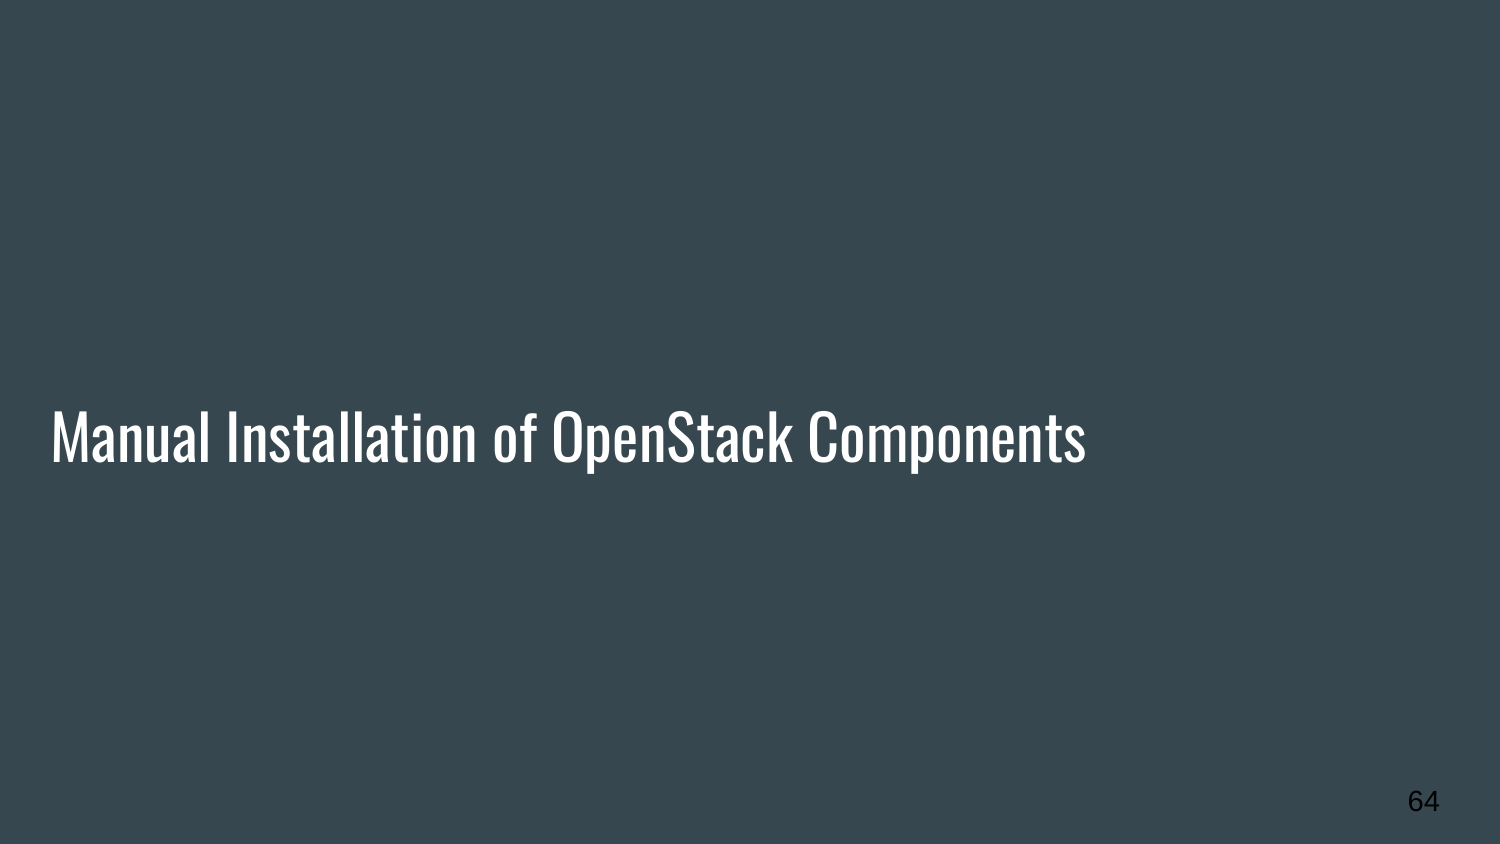

# Manual Installation of OpenStack Components

64